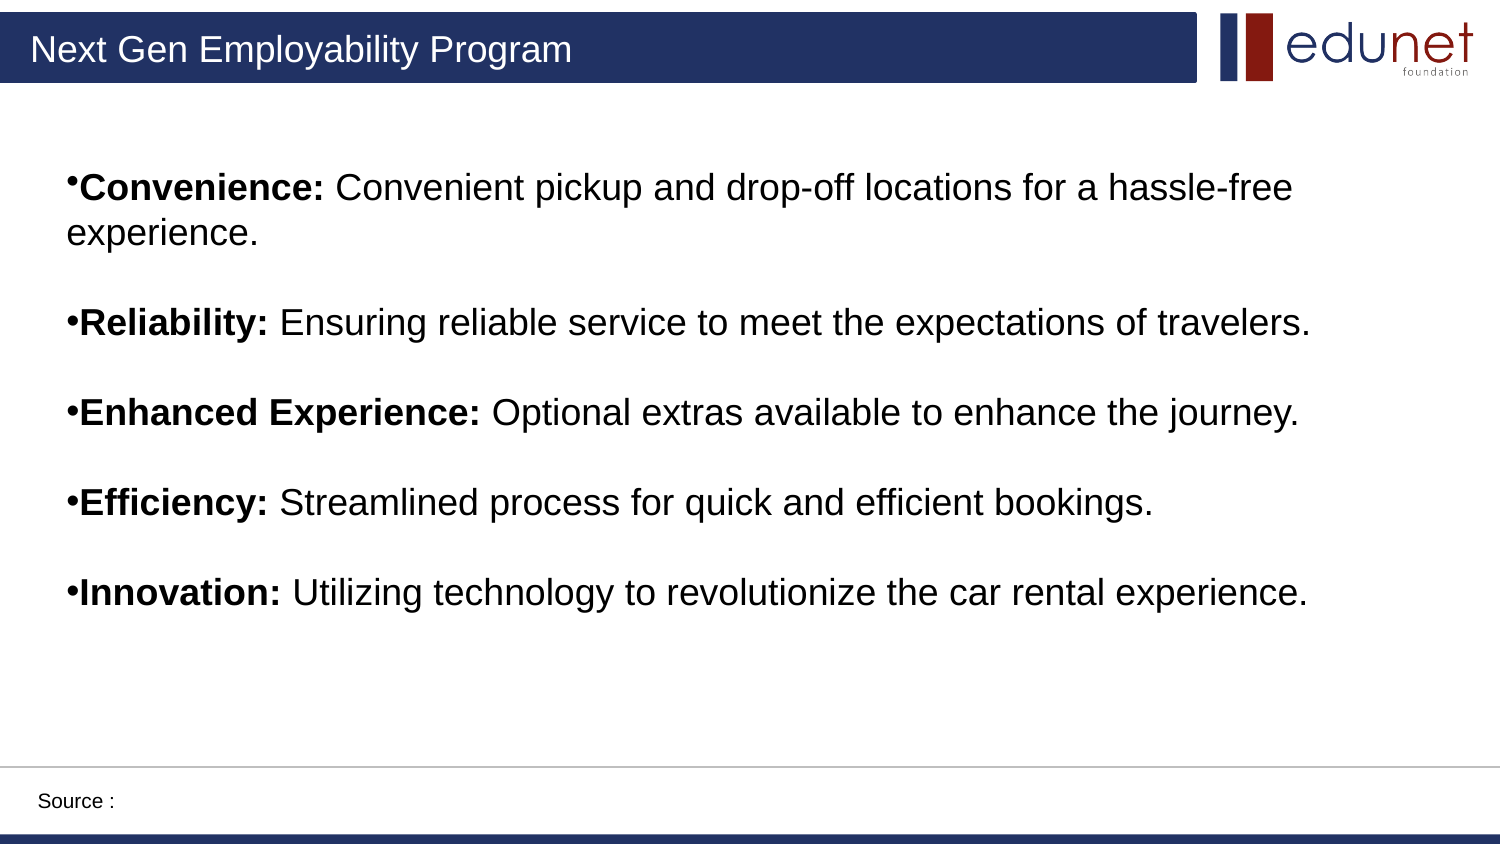

Convenience: Convenient pickup and drop-off locations for a hassle-free experience.

Reliability: Ensuring reliable service to meet the expectations of travelers.

Enhanced Experience: Optional extras available to enhance the journey.

Efficiency: Streamlined process for quick and efficient bookings.

Innovation: Utilizing technology to revolutionize the car rental experience.
Source :